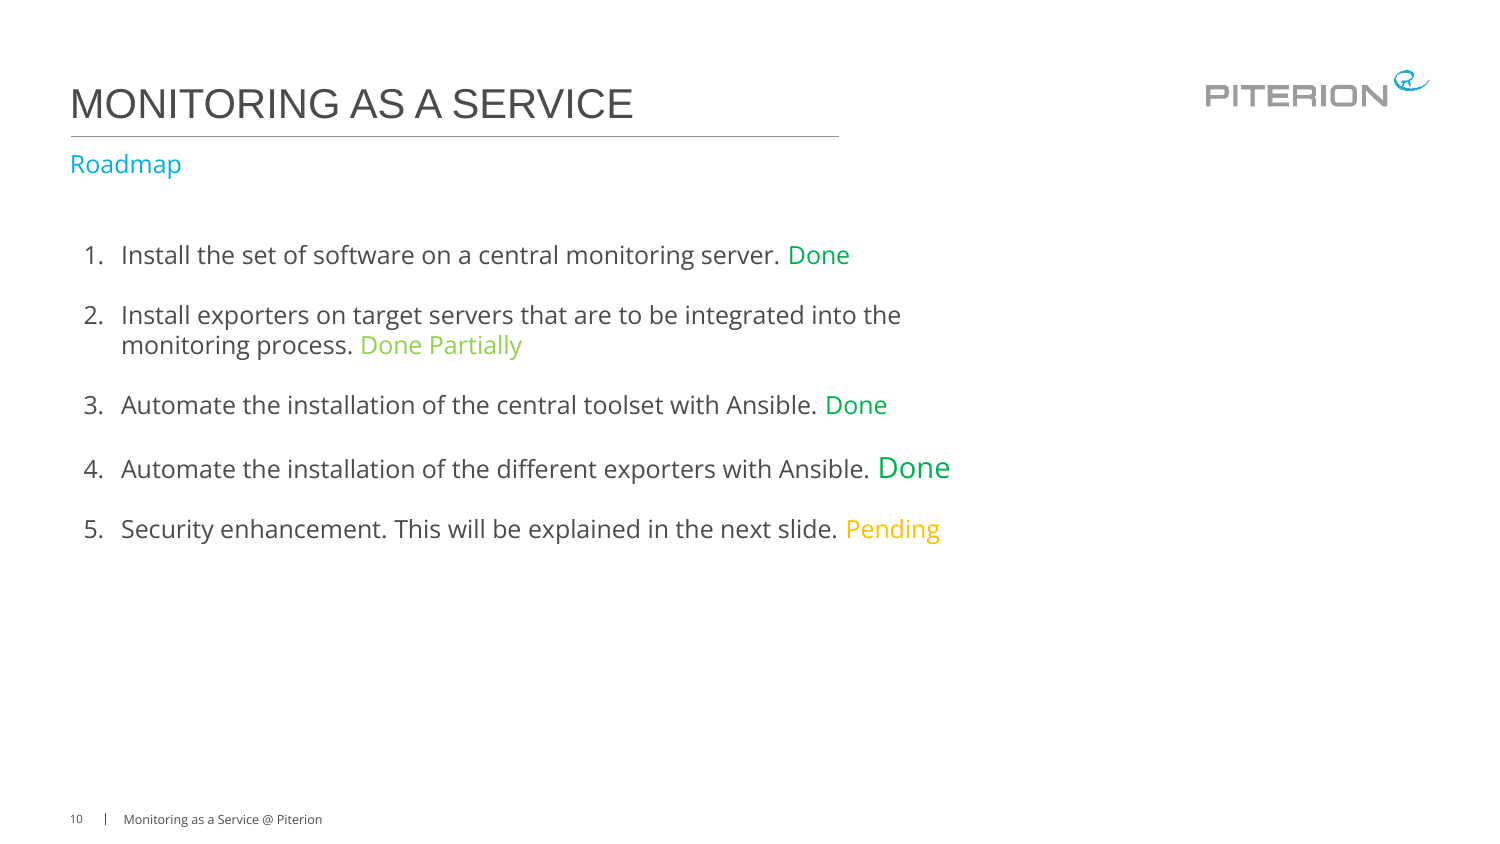

# Monitoring as a service
Roadmap
Install the set of software on a central monitoring server. Done

Install exporters on target servers that are to be integrated into the monitoring process. Done Partially

Automate the installation of the central toolset with Ansible. Done

Automate the installation of the different exporters with Ansible. Done

Security enhancement. This will be explained in the next slide. Pending
10
Monitoring as a Service @ Piterion